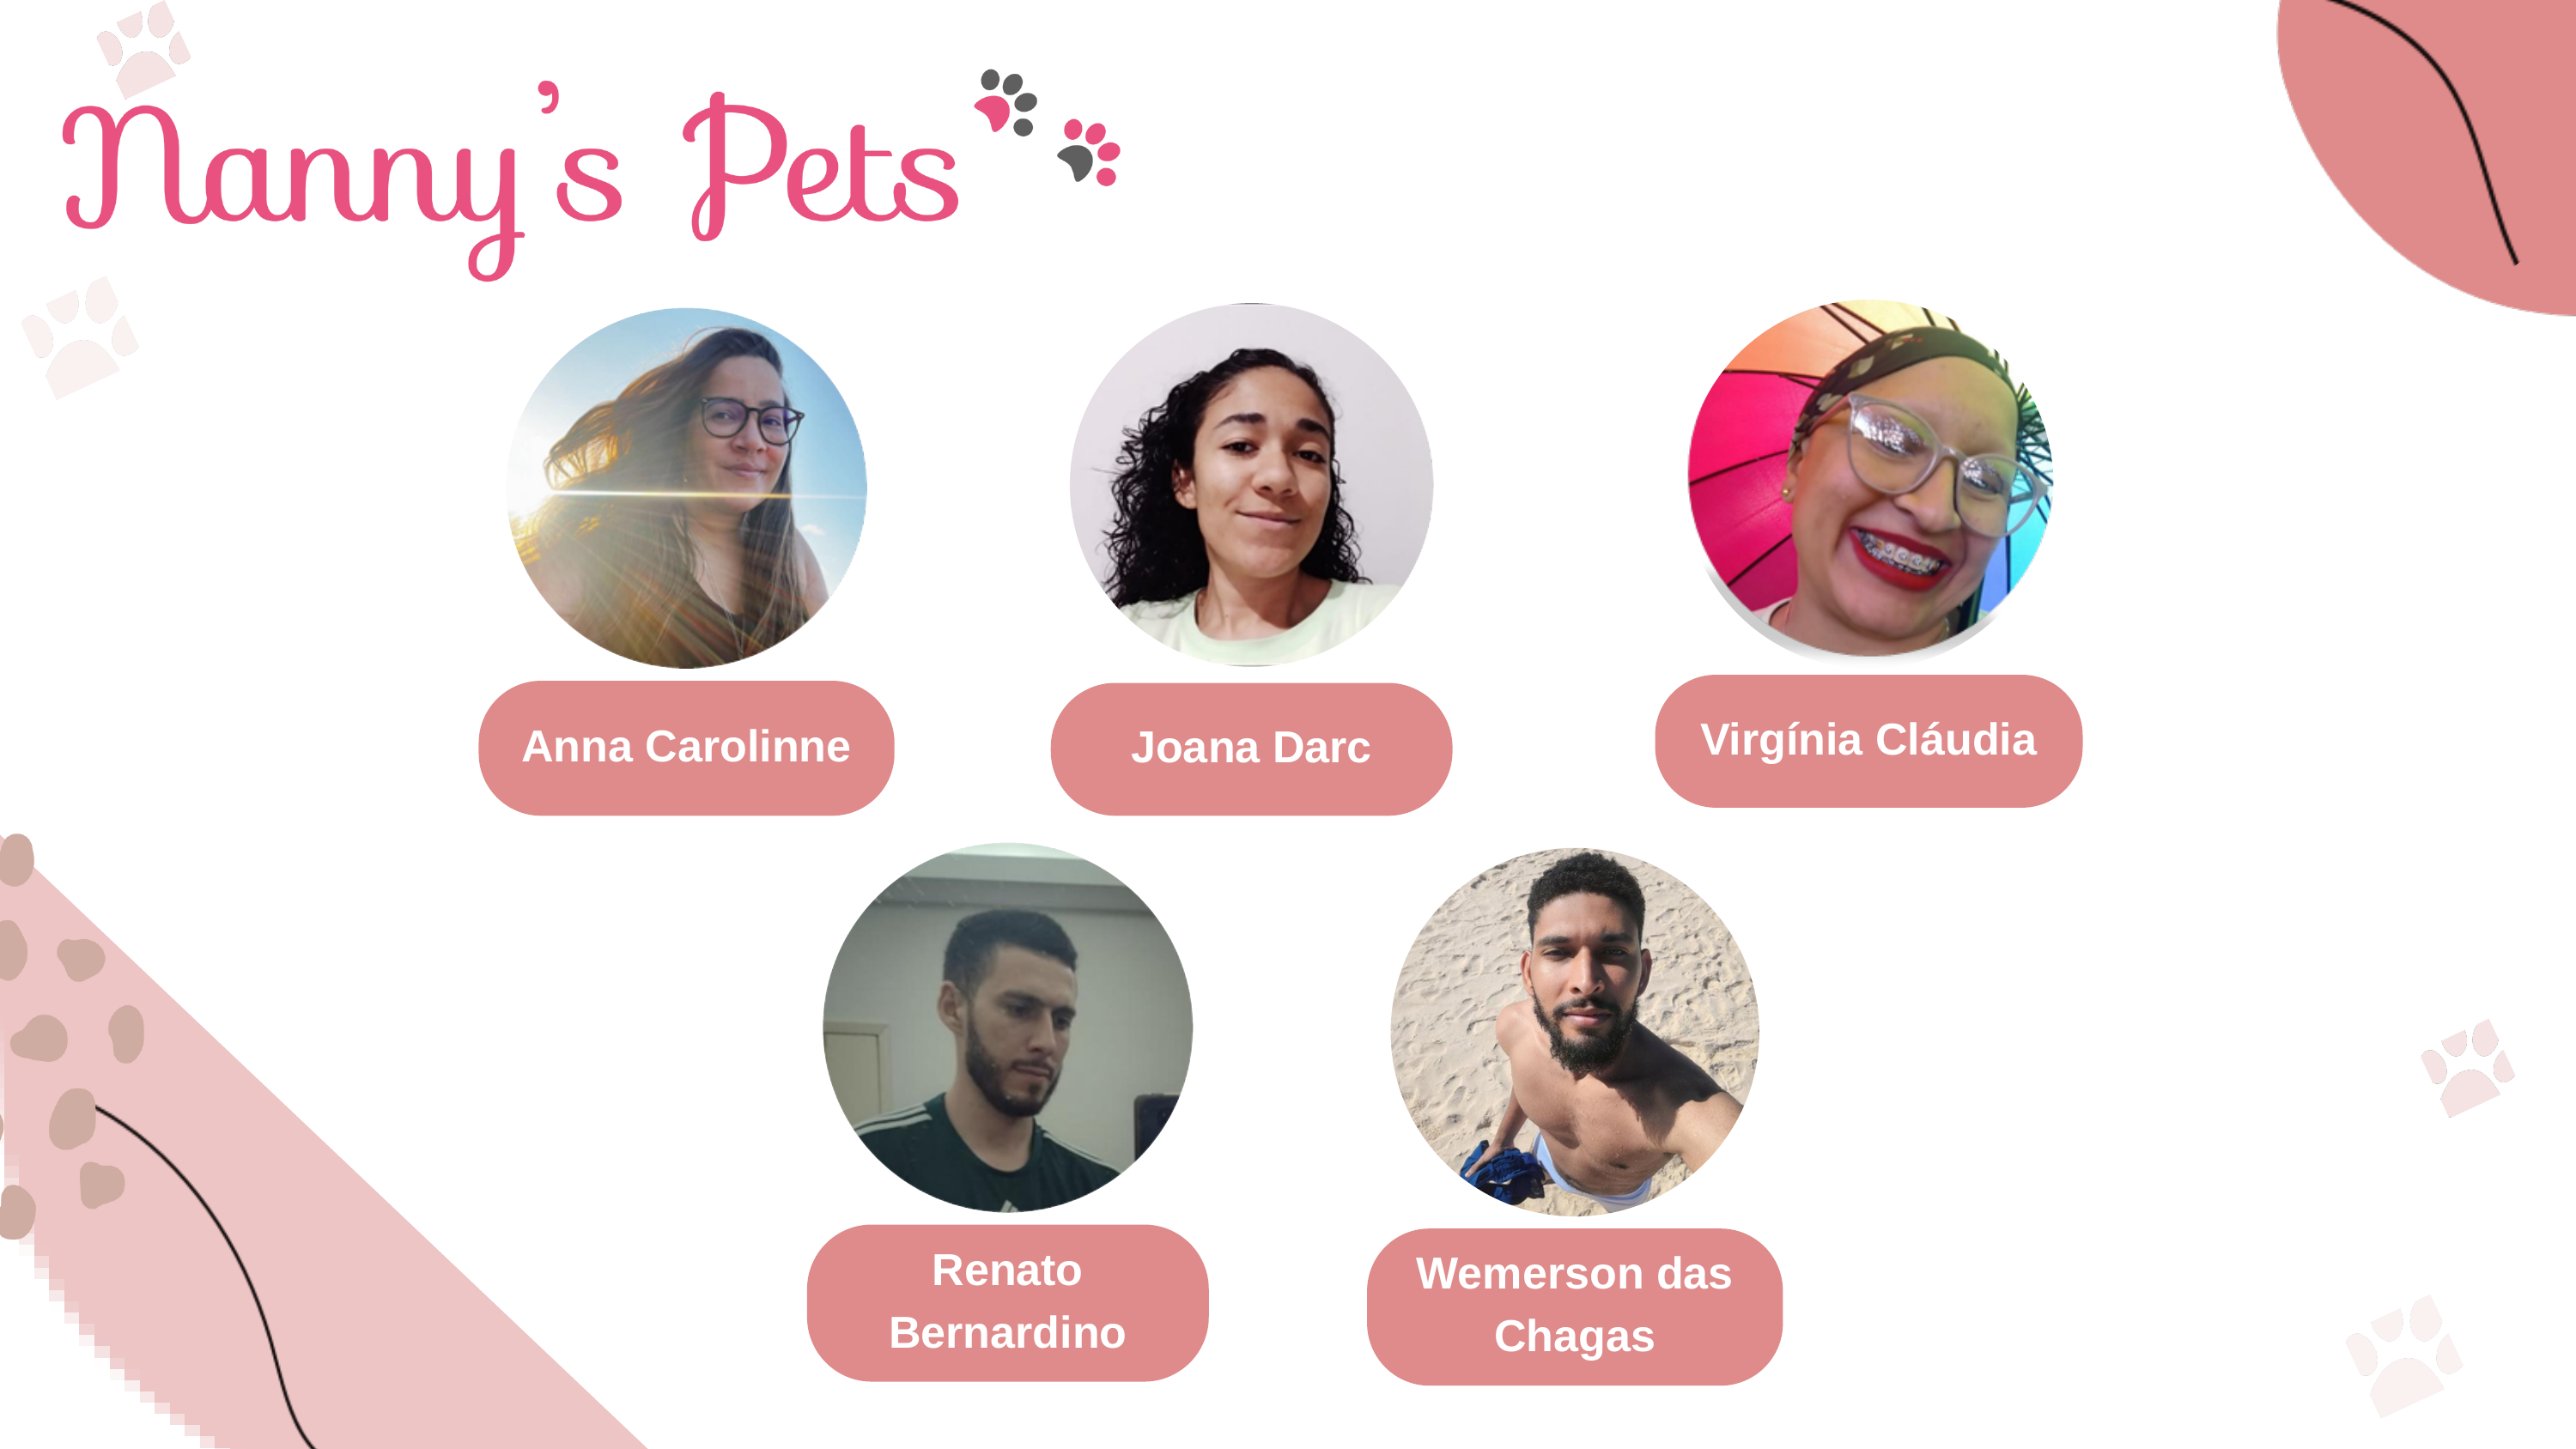

Virgínia Cláudia

Anna Carolinne

Joana Darc

Renato Bernardino

Wemerson das Chagas